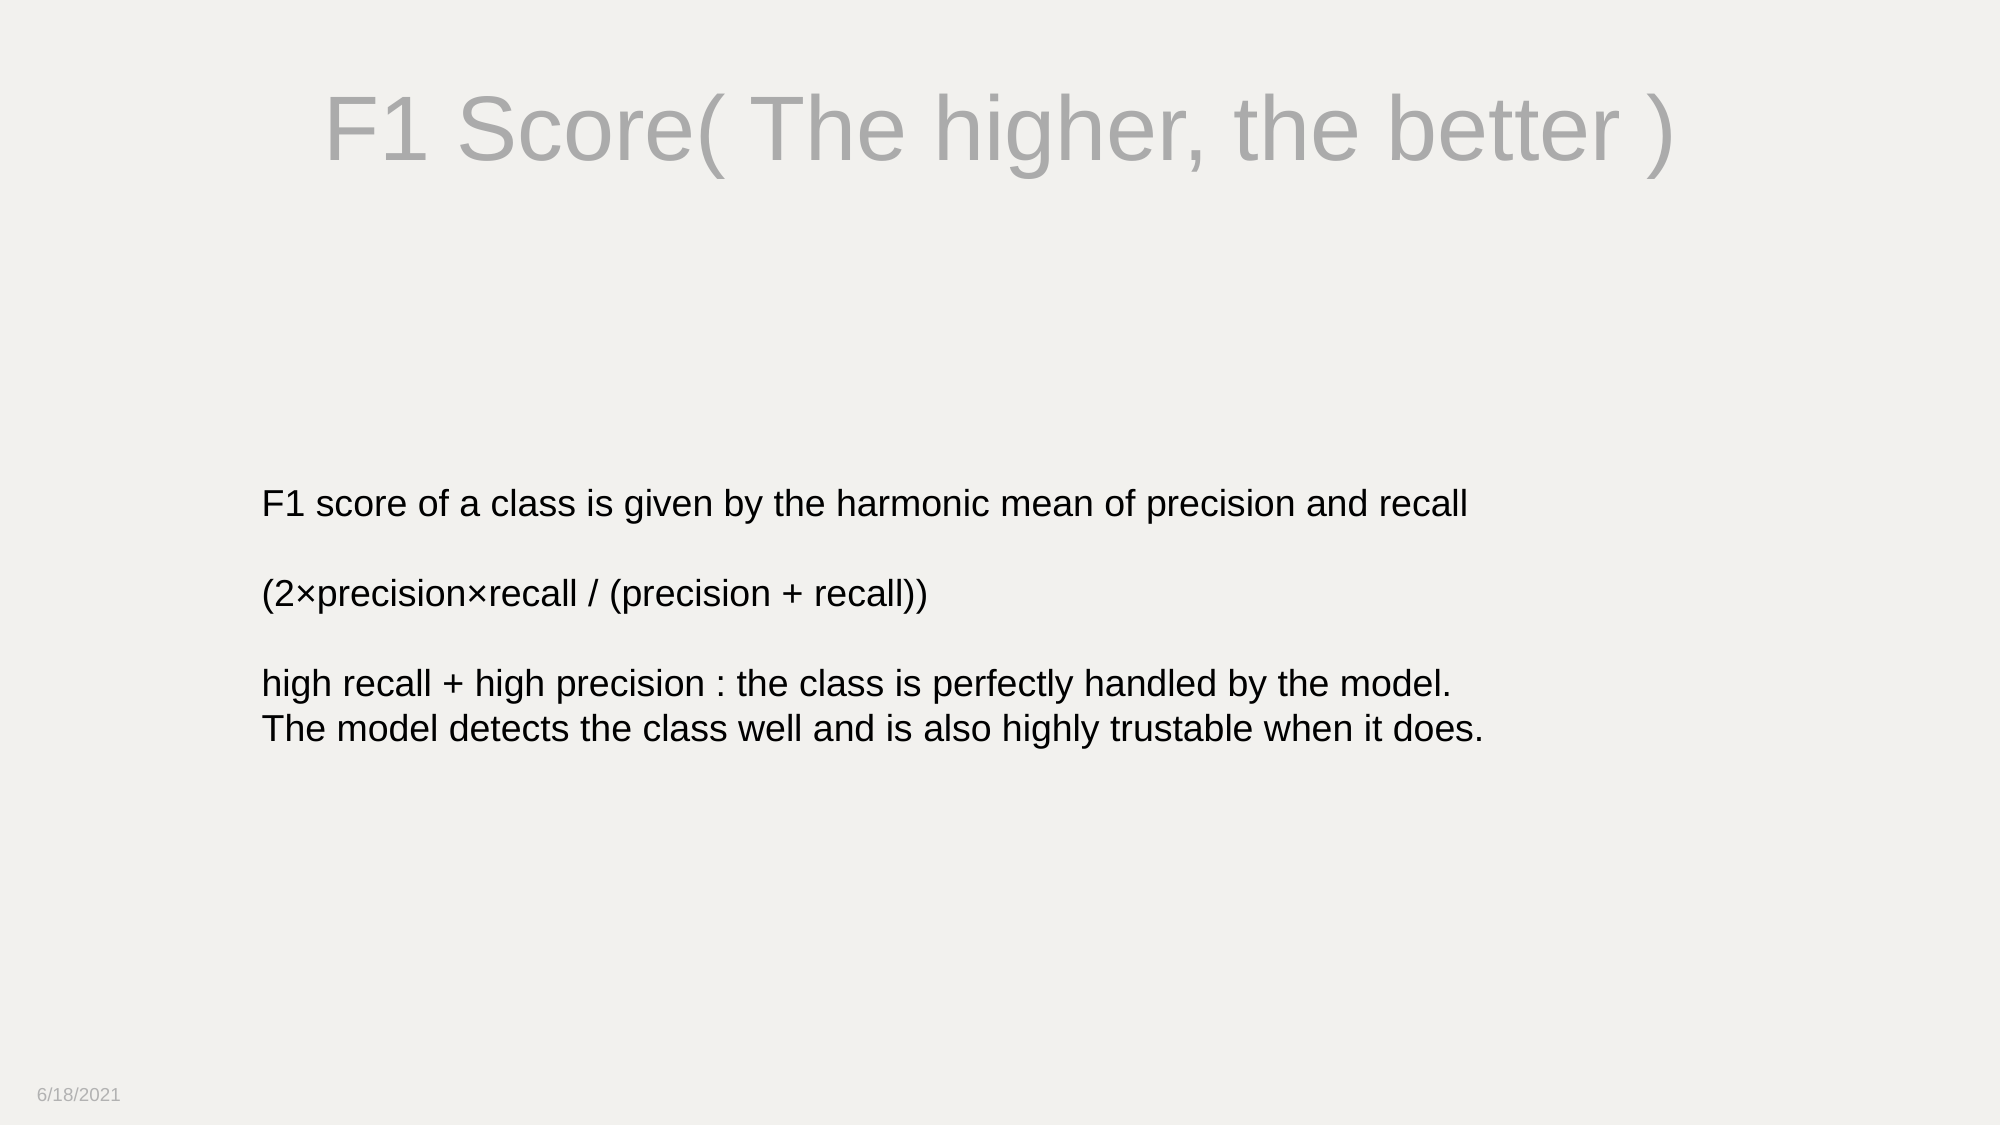

# F1 Score( The higher, the better )
F1 score of a class is given by the harmonic mean of precision and recall
(2×precision×recall / (precision + recall))
high recall + high precision : the class is perfectly handled by the model.
The model detects the class well and is also highly trustable when it does.
6/18/2021